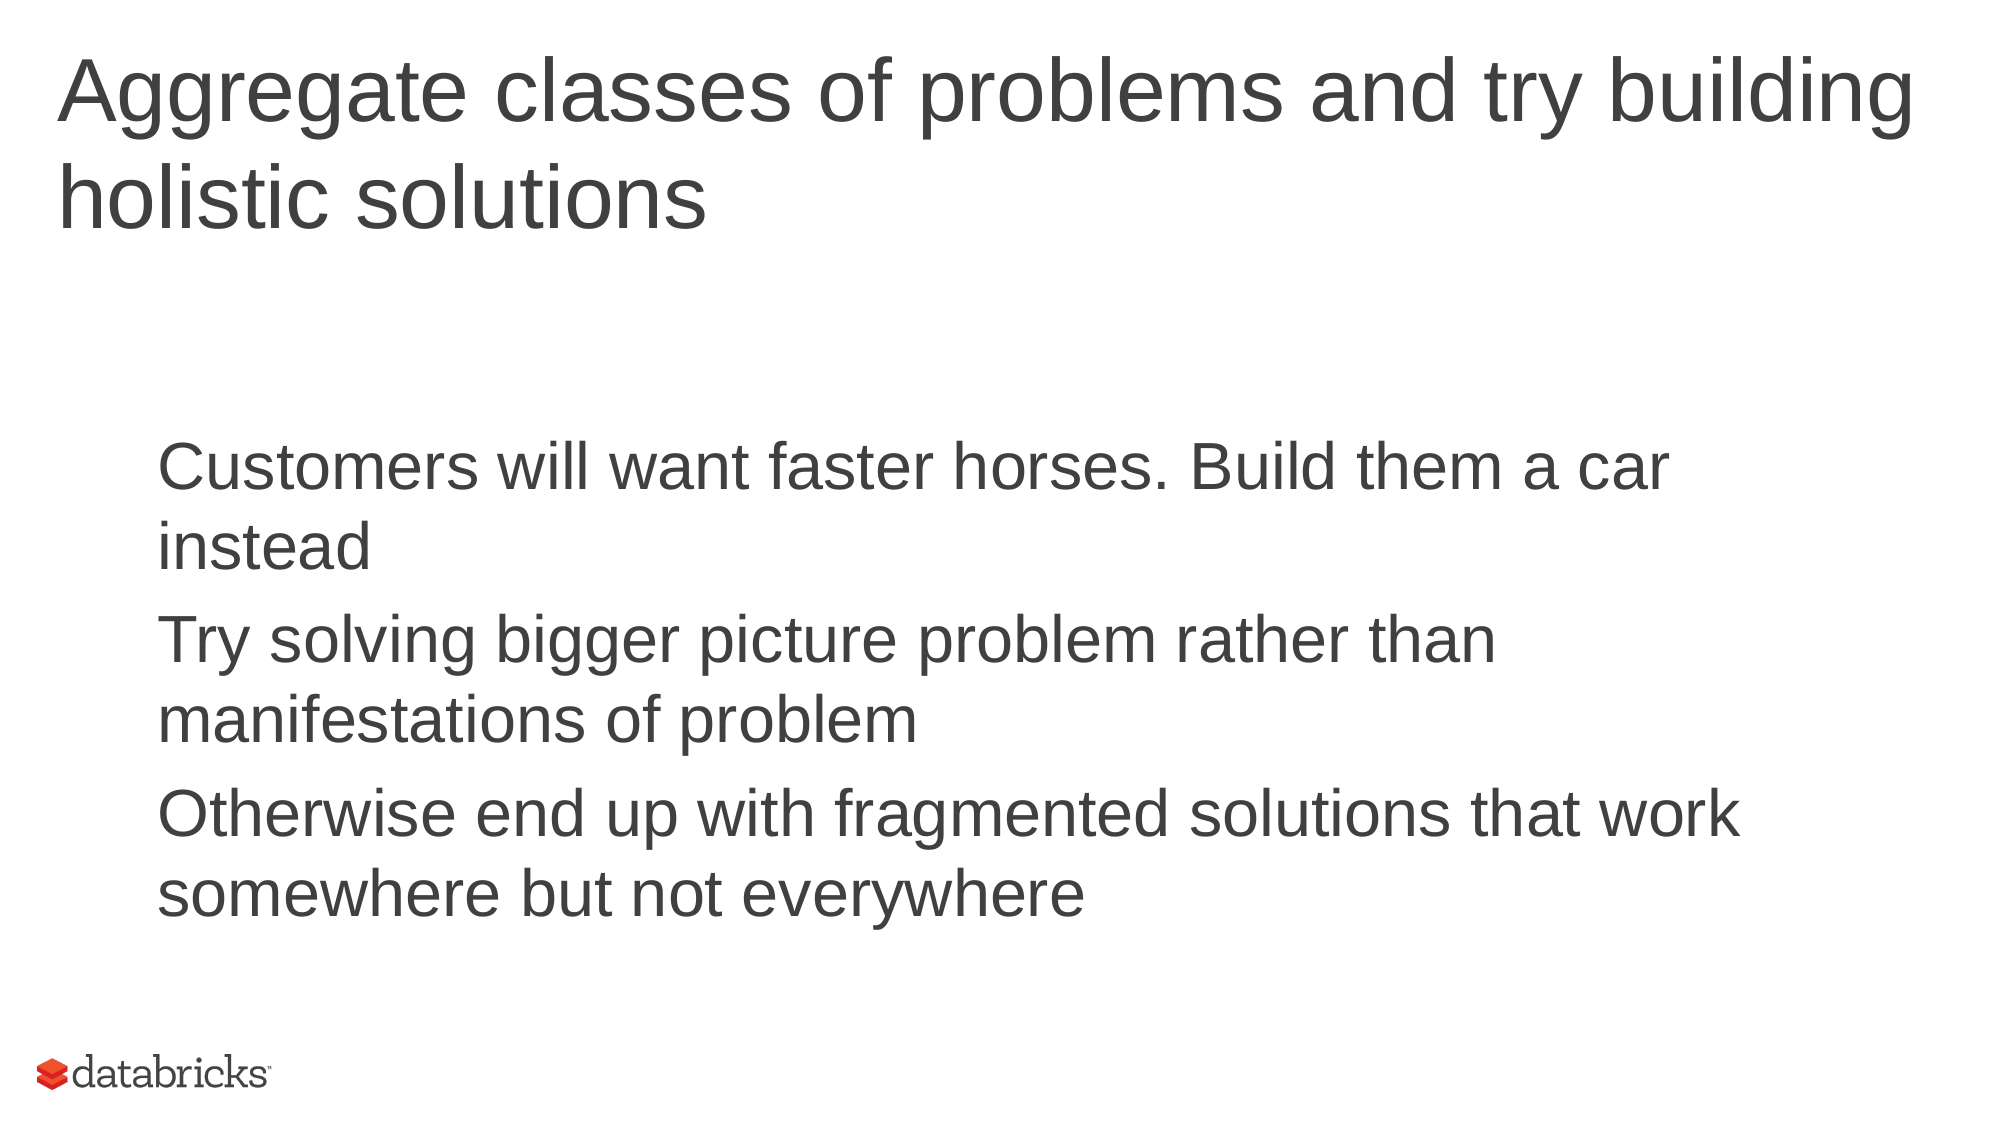

# Aggregate classes of problems and try building holistic solutions
Customers will want faster horses. Build them a car instead
Try solving bigger picture problem rather than manifestations of problem
Otherwise end up with fragmented solutions that work somewhere but not everywhere